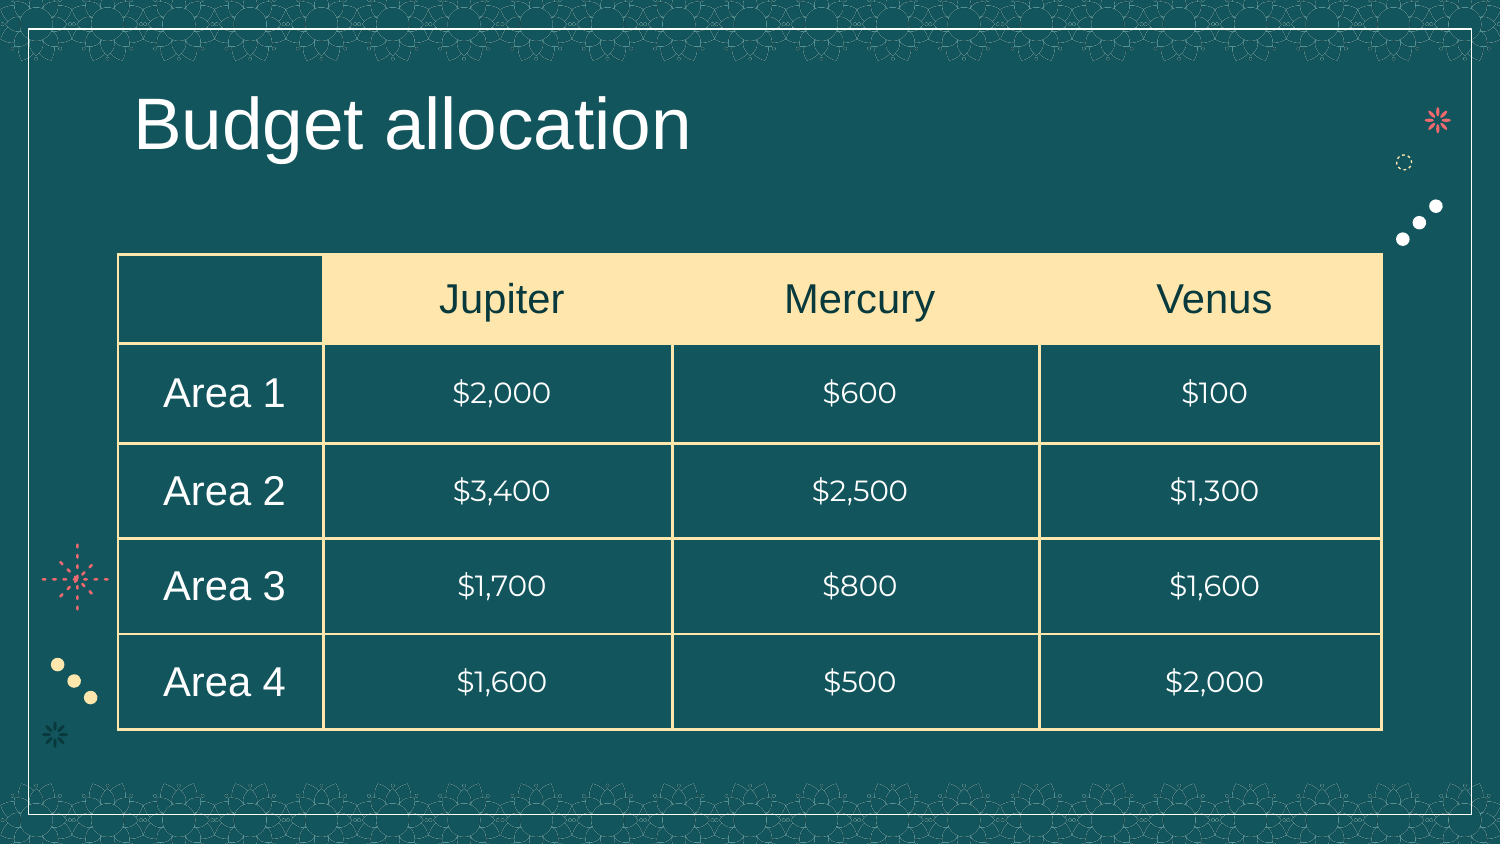

# Budget allocation
|  | Jupiter | Mercury | Venus |
| --- | --- | --- | --- |
| Area 1 | $2,000 | $600 | $100 |
| Area 2 | $3,400 | $2,500 | $1,300 |
| Area 3 | $1,700 | $800 | $1,600 |
| Area 4 | $1,600 | $500 | $2,000 |